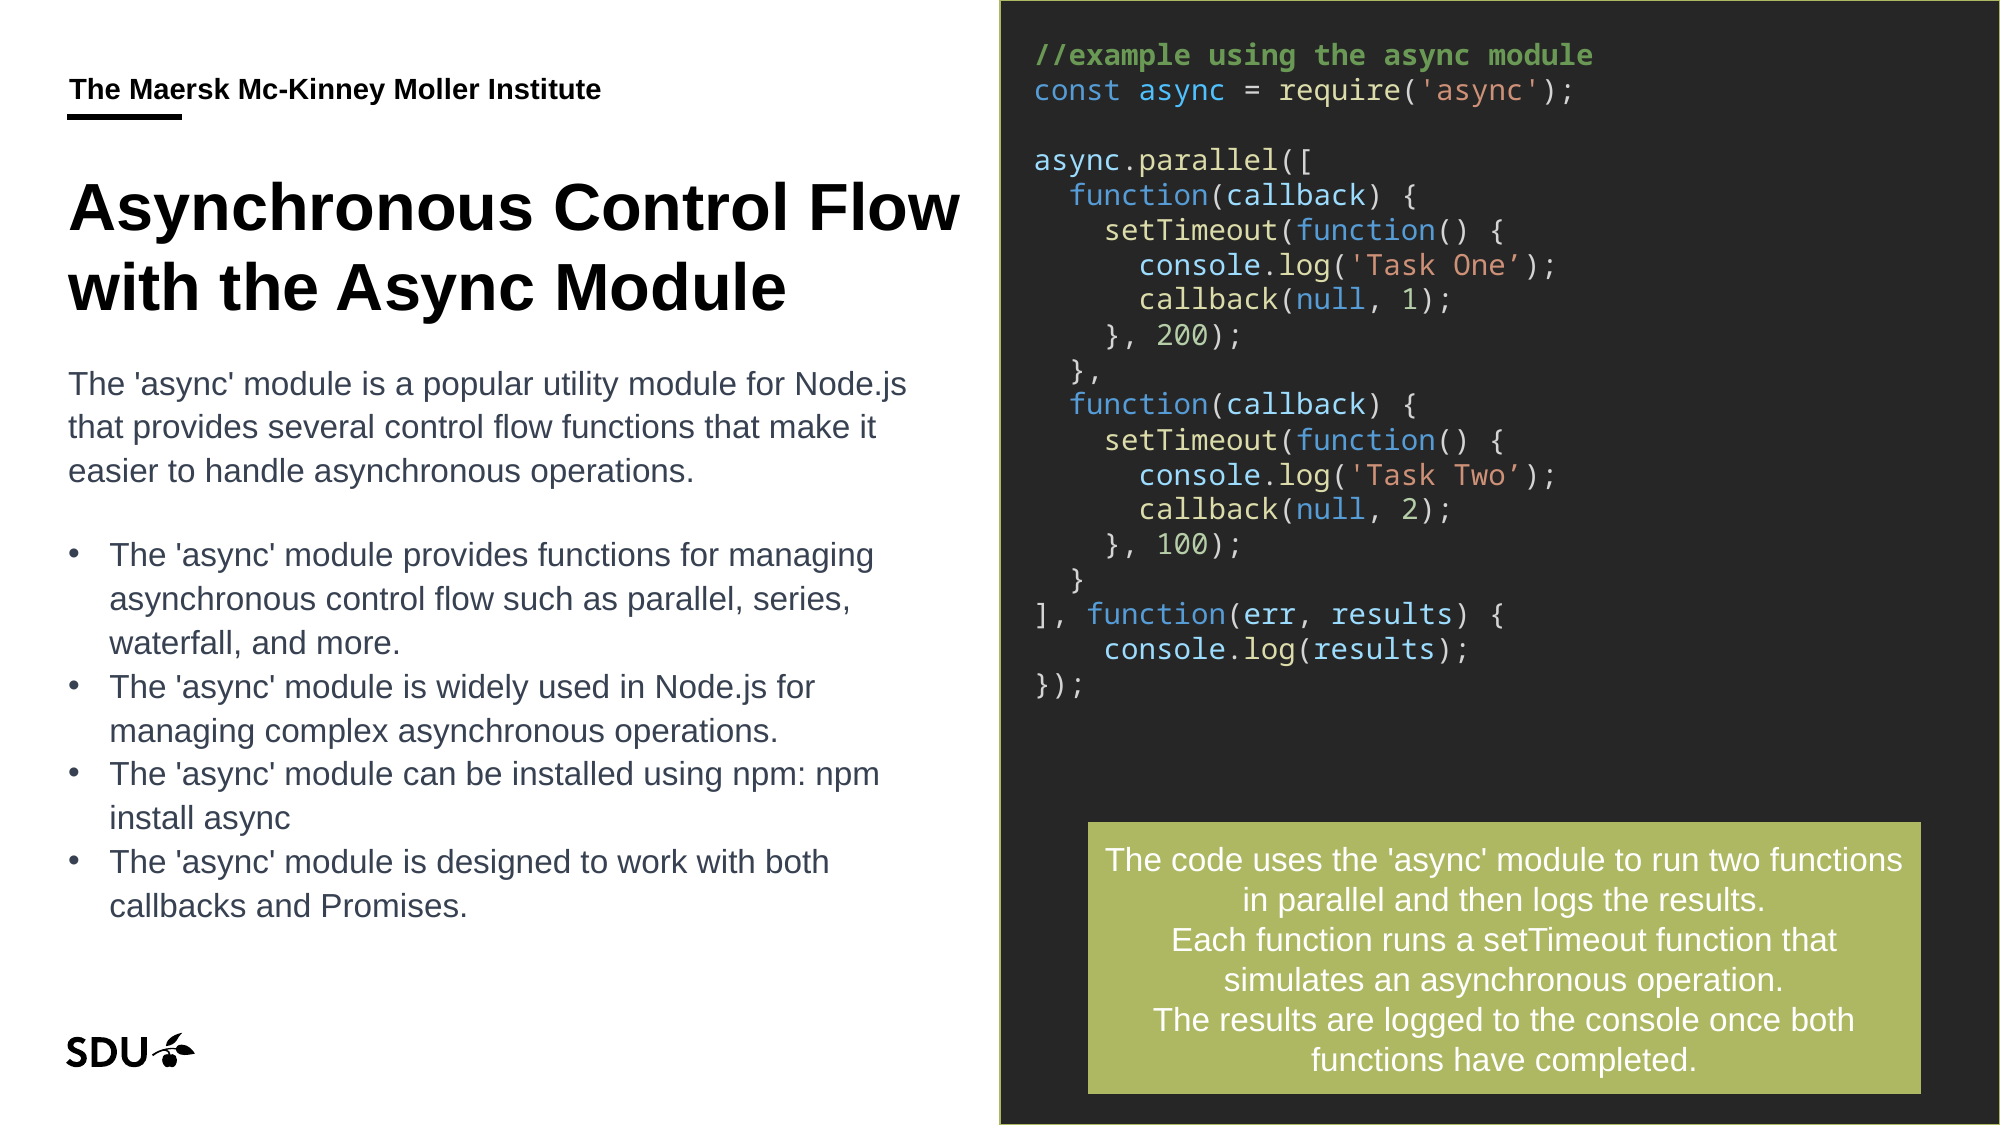

//example using the async module
const async = require('async');
async.parallel([
  function(callback) {
    setTimeout(function() {
      console.log('Task One’);
      callback(null, 1);
    }, 200);
  },
  function(callback) {
    setTimeout(function() {
      console.log('Task Two’);
      callback(null, 2);
    }, 100);
  }
], function(err, results) {
    console.log(results);
});
# Asynchronous Control Flow with the Async Module
The 'async' module is a popular utility module for Node.js that provides several control flow functions that make it easier to handle asynchronous operations.
The 'async' module provides functions for managing asynchronous control flow such as parallel, series, waterfall, and more.
The 'async' module is widely used in Node.js for managing complex asynchronous operations.
The 'async' module can be installed using npm: npm install async
The 'async' module is designed to work with both callbacks and Promises.
The code uses the 'async' module to run two functions in parallel and then logs the results.
Each function runs a setTimeout function that simulates an asynchronous operation.
The results are logged to the console once both functions have completed.
18/09/2024
29